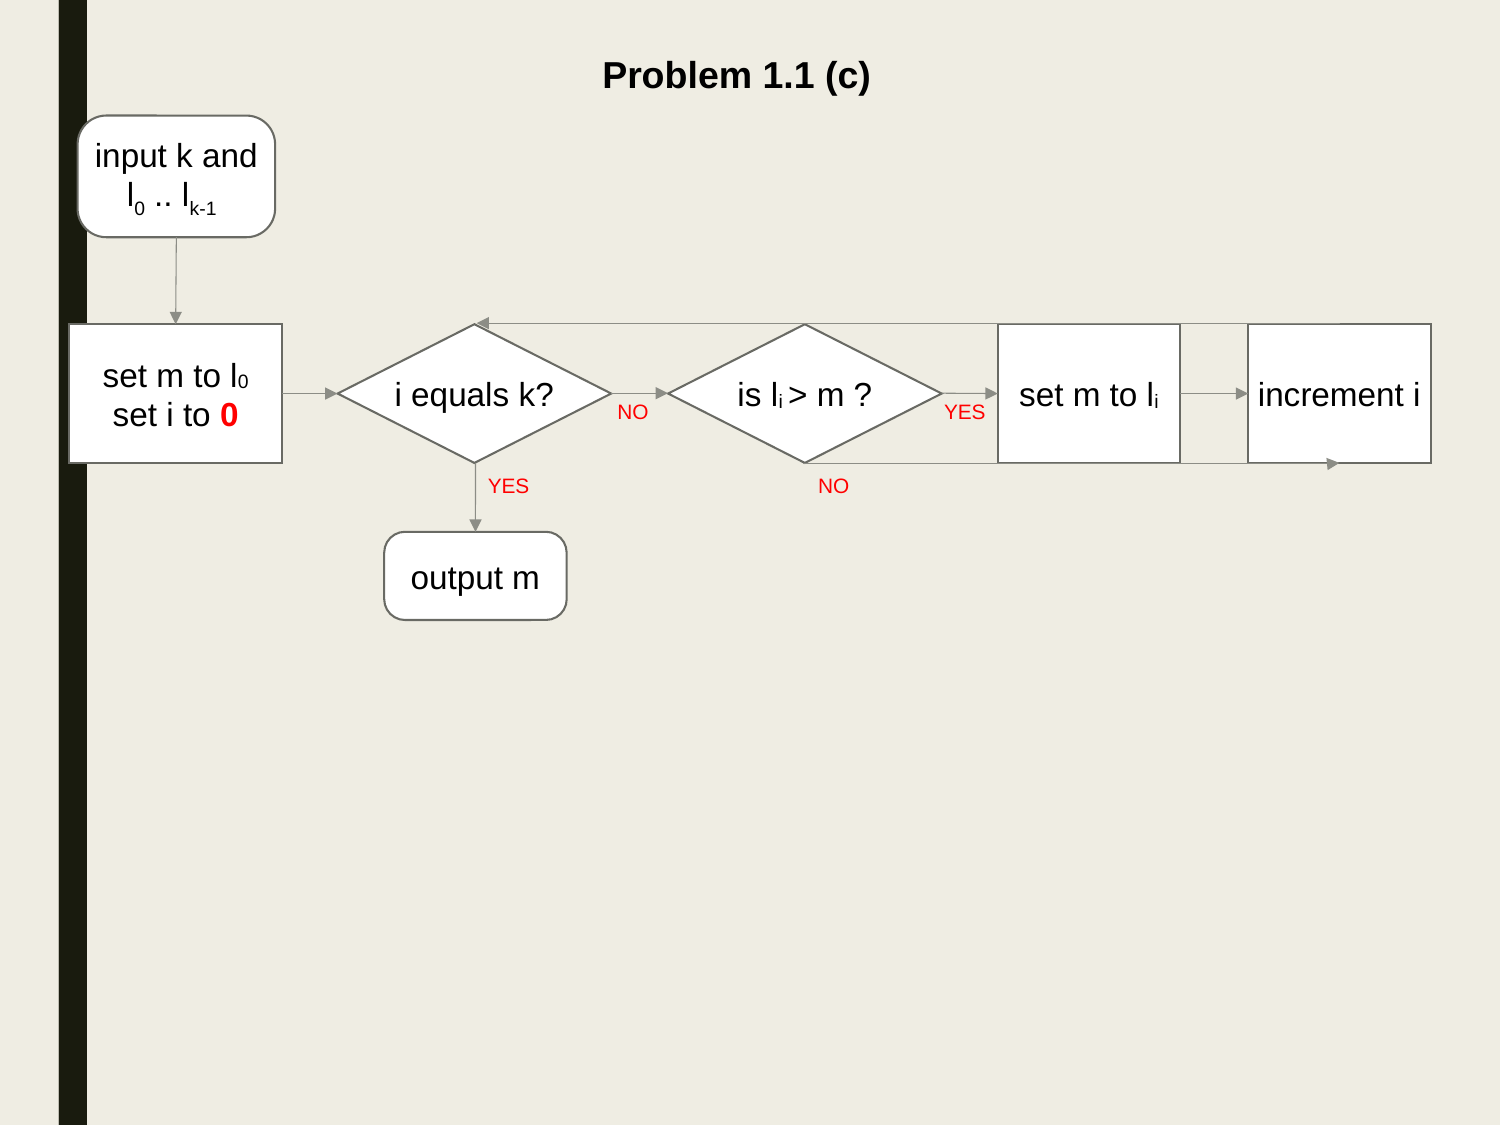

Problem 1.1 (c)
input k and l0 .. lk-1
set m to l0
set i to 0
i equals k?
is li > m ?
set m to li
increment i
NO
YES
YES
NO
output m